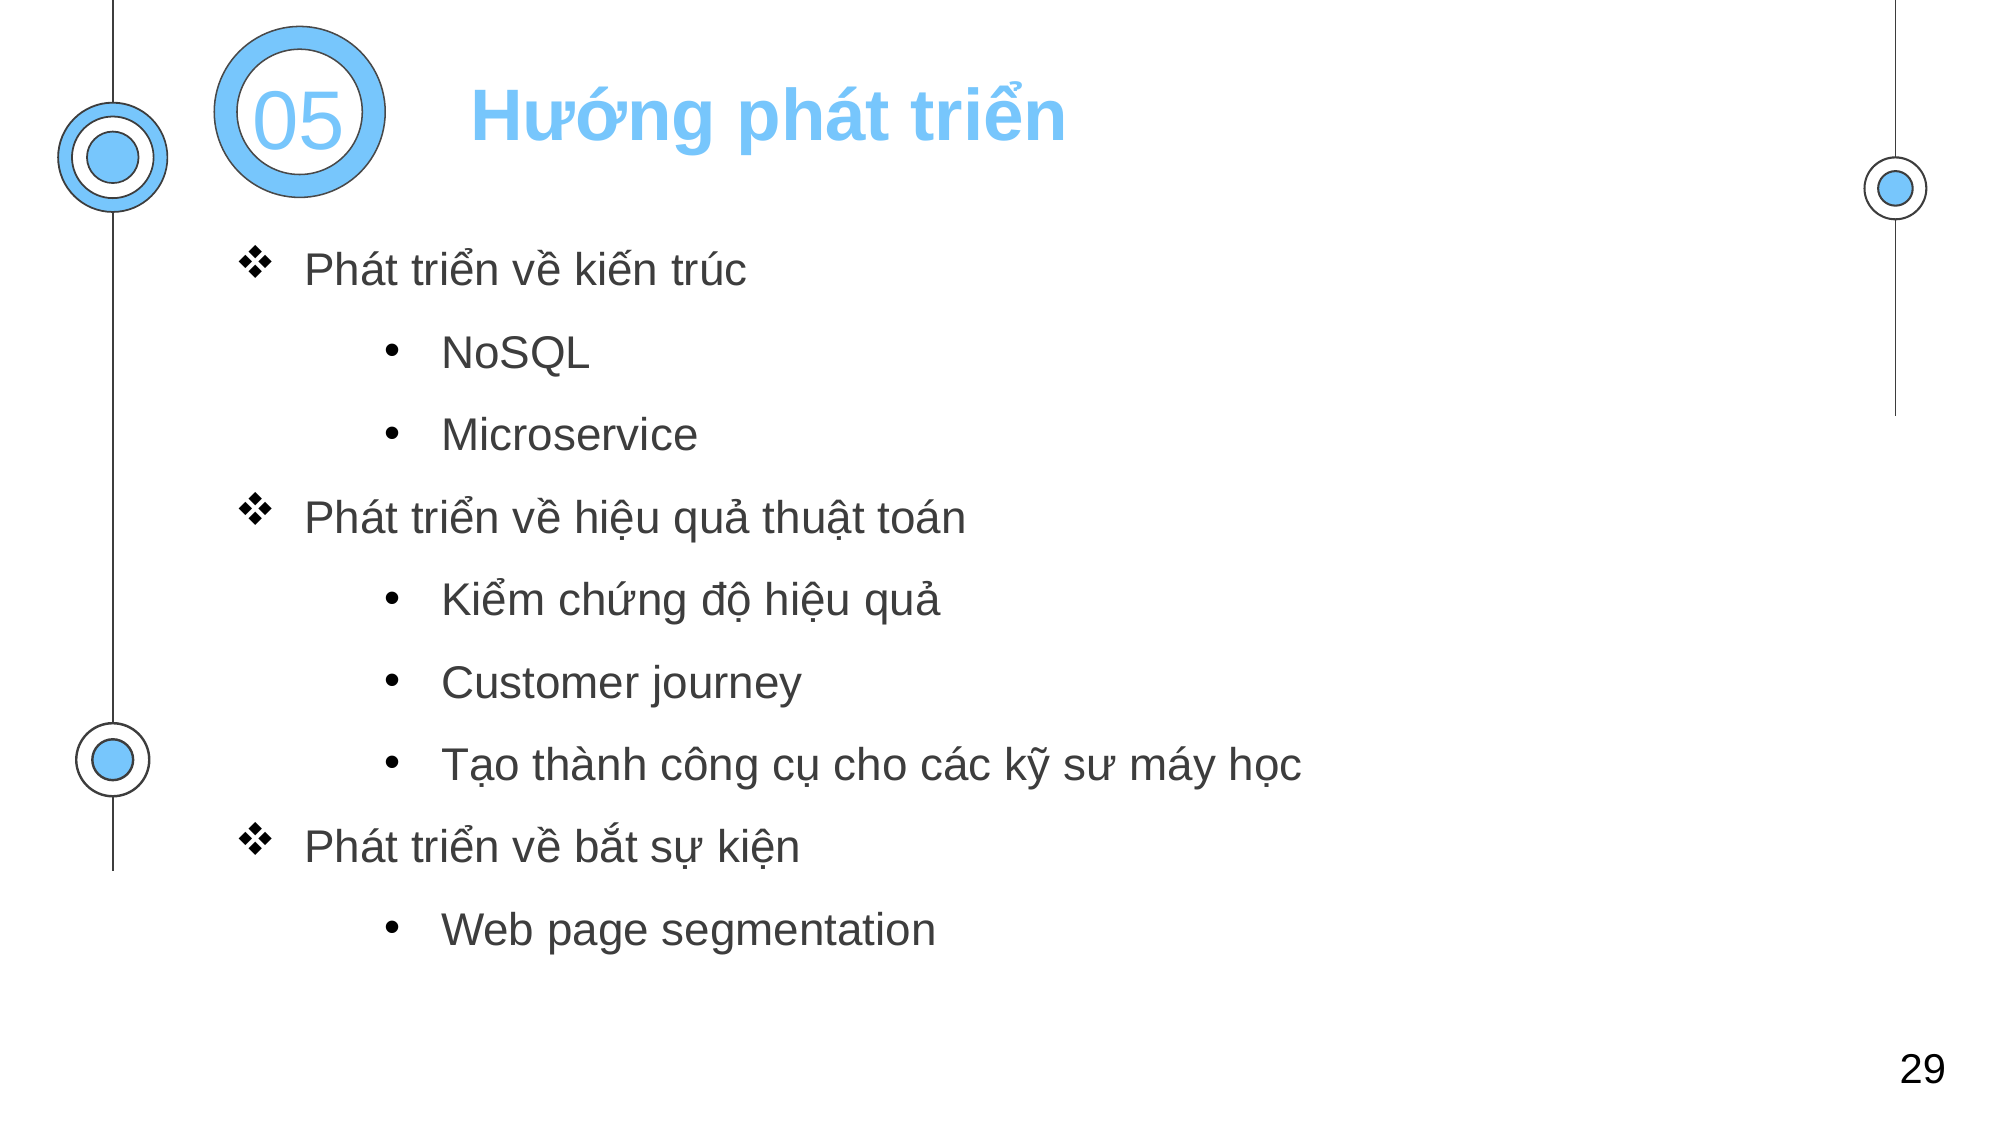

05

# Hướng phát triển

 Phát triển về kiến trúc
NoSQL
Microservice
 Phát triển về hiệu quả thuật toán
Kiểm chứng độ hiệu quả
Customer journey
Tạo thành công cụ cho các kỹ sư máy học
 Phát triển về bắt sự kiện
Web page segmentation
29